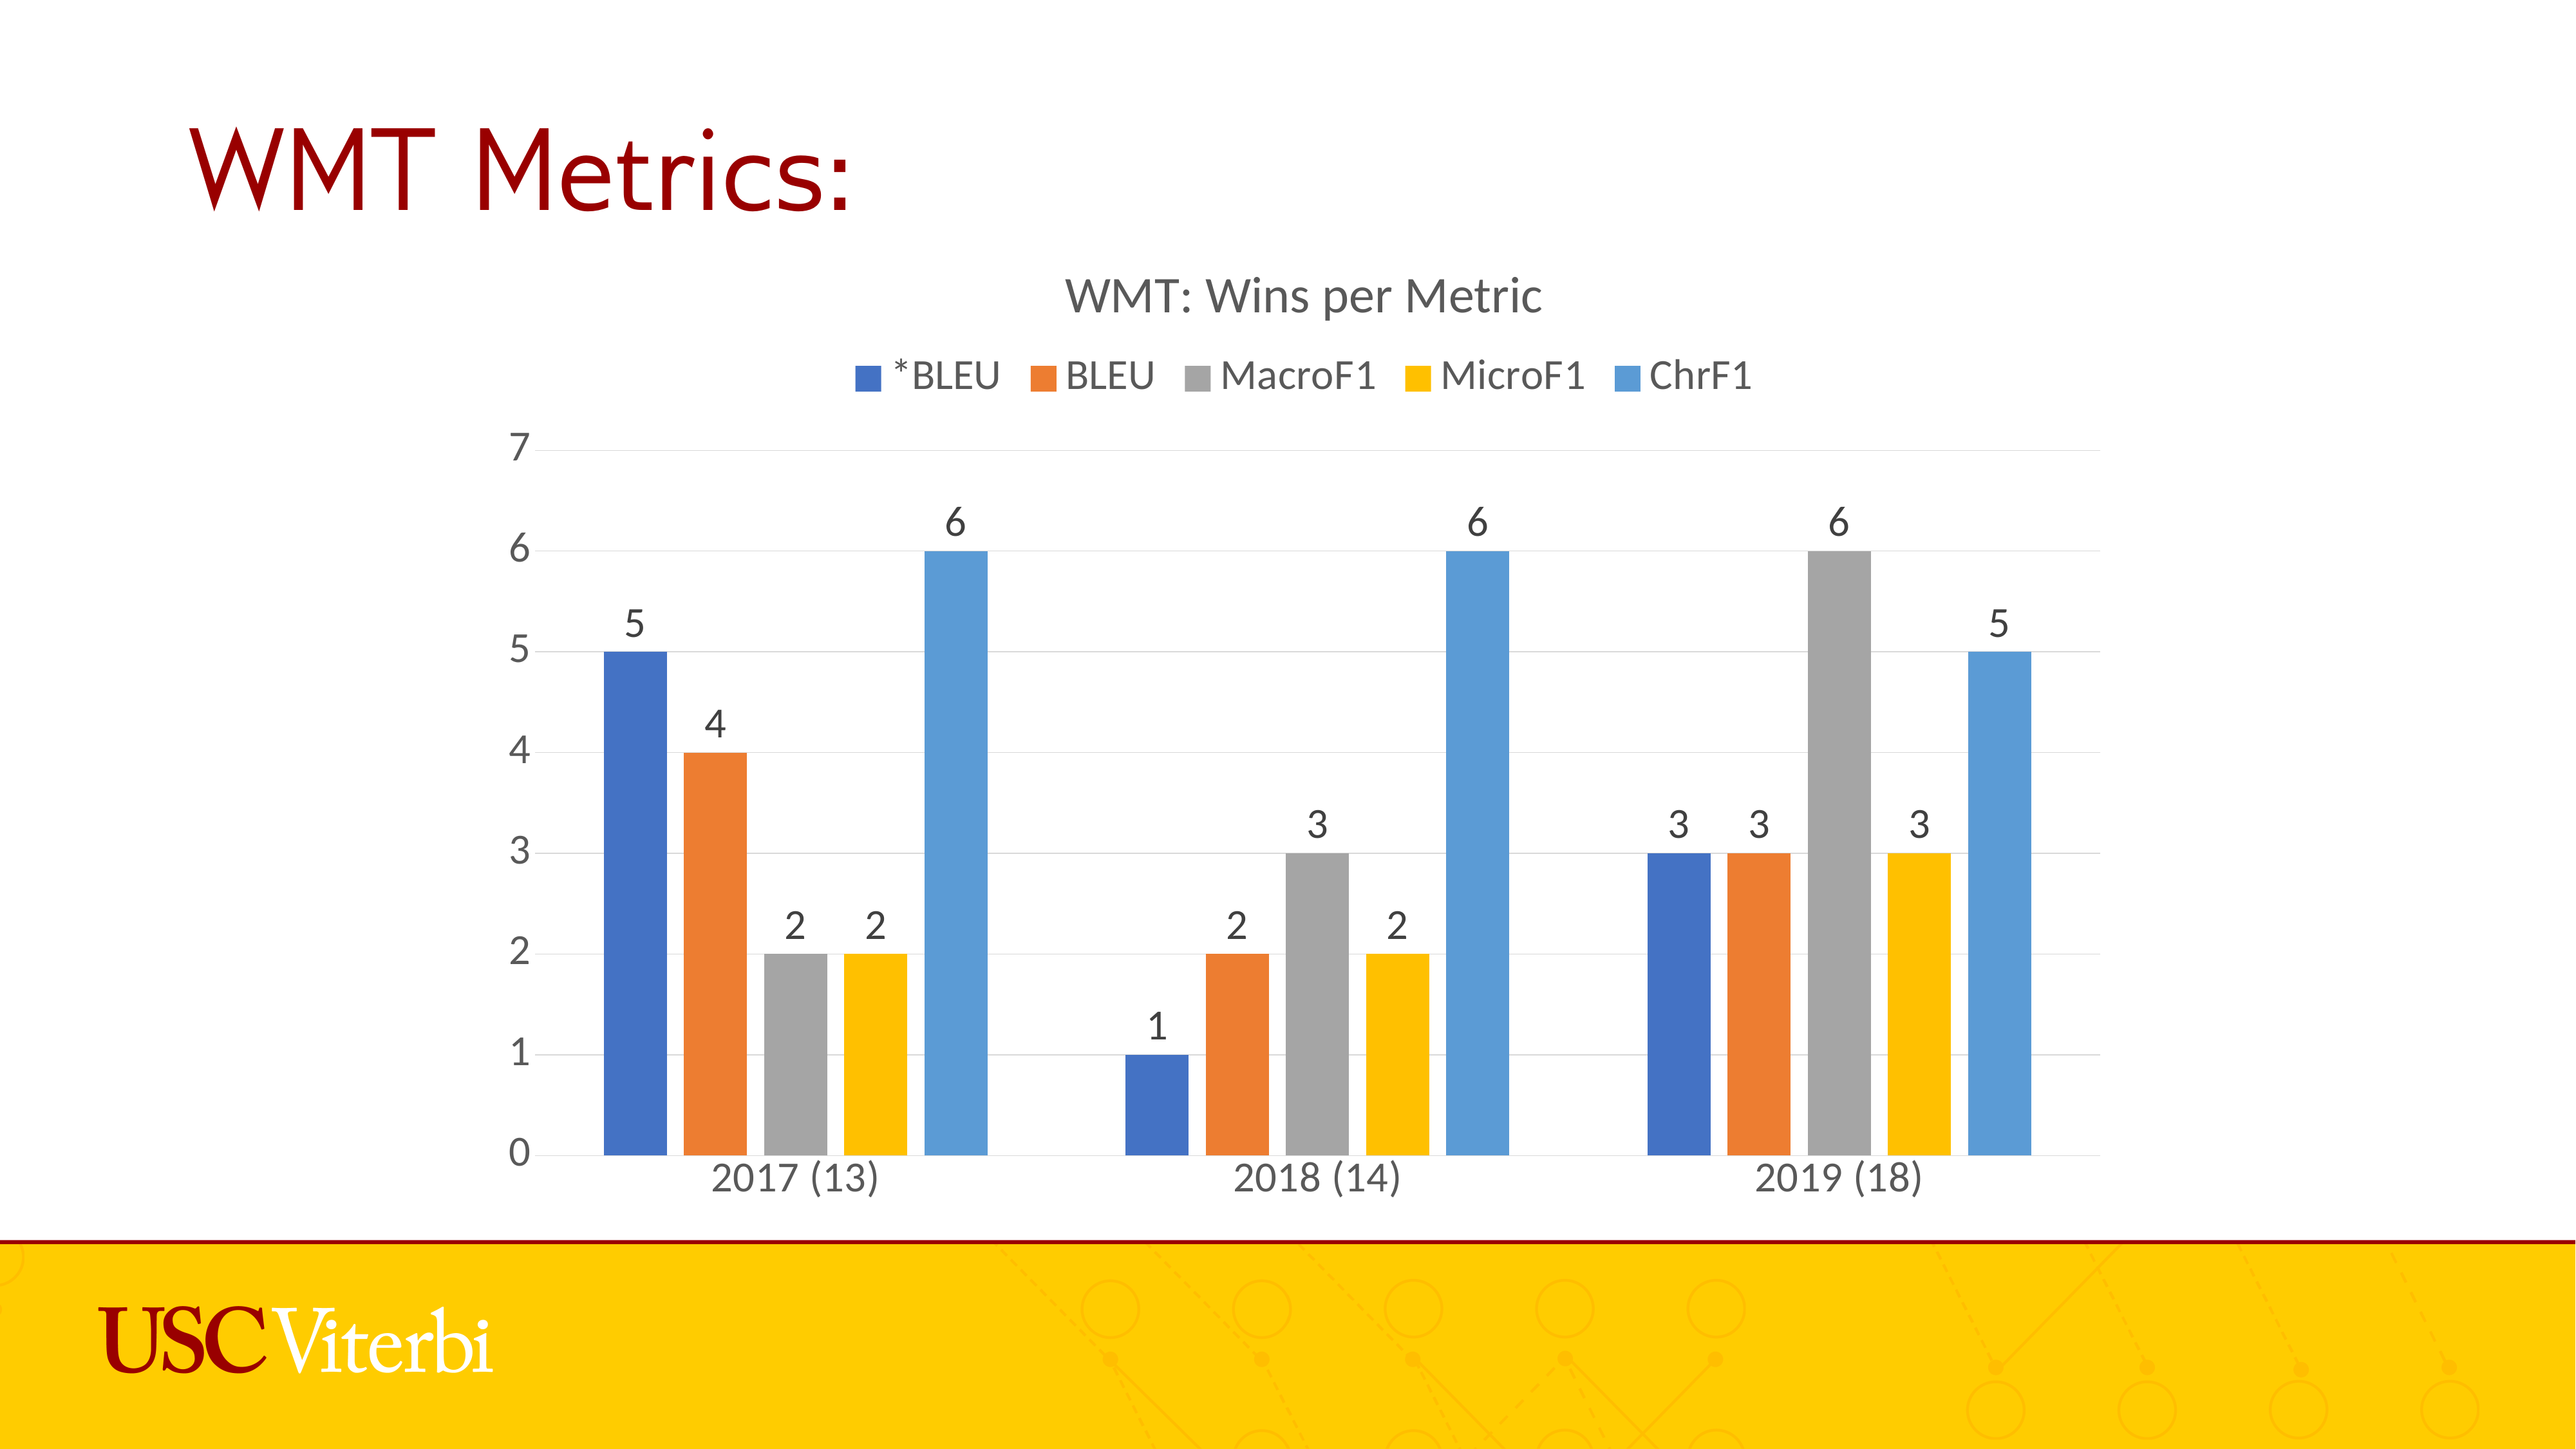

# WMT Metrics:

### Chart: WMT: Wins per Metric

| Category | *BLEU | BLEU | MacroF1 | MicroF1 | ChrF1 |
|---|---|---|---|---|---|
| 2017 (13) | 5.0 | 4.0 | 2.0 | 2.0 | 6.0 |
| 2018 (14) | 1.0 | 2.0 | 3.0 | 2.0 | 6.0 |
| 2019 (18) | 3.0 | 3.0 | 6.0 | 3.0 | 5.0 |